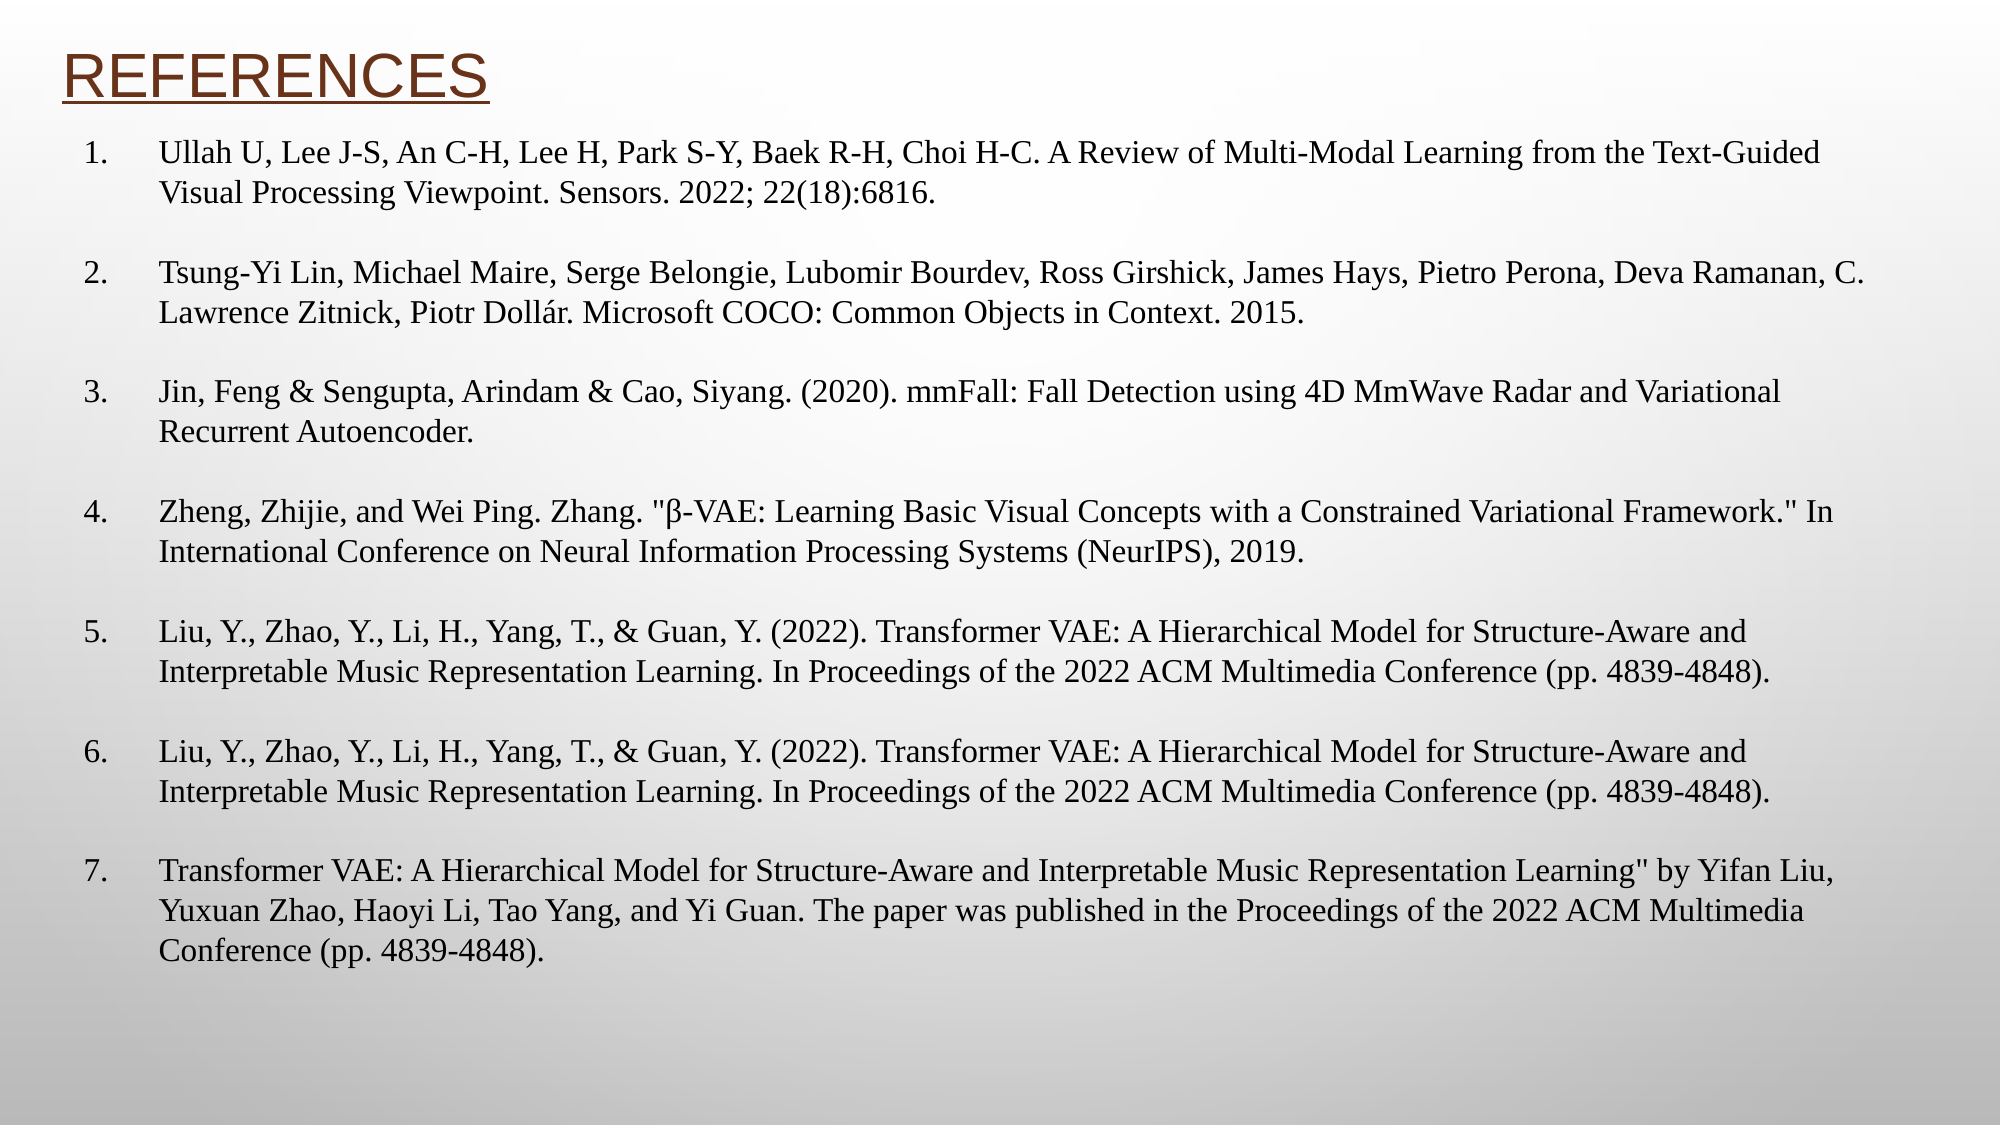

# References
Ullah U, Lee J-S, An C-H, Lee H, Park S-Y, Baek R-H, Choi H-C. A Review of Multi-Modal Learning from the Text-Guided Visual Processing Viewpoint. Sensors. 2022; 22(18):6816.

Tsung-Yi Lin, Michael Maire, Serge Belongie, Lubomir Bourdev, Ross Girshick, James Hays, Pietro Perona, Deva Ramanan, C. Lawrence Zitnick, Piotr Dollár. Microsoft COCO: Common Objects in Context. 2015.

Jin, Feng & Sengupta, Arindam & Cao, Siyang. (2020). mmFall: Fall Detection using 4D MmWave Radar and Variational Recurrent Autoencoder.

Zheng, Zhijie, and Wei Ping. Zhang. "β-VAE: Learning Basic Visual Concepts with a Constrained Variational Framework." In International Conference on Neural Information Processing Systems (NeurIPS), 2019.

Liu, Y., Zhao, Y., Li, H., Yang, T., & Guan, Y. (2022). Transformer VAE: A Hierarchical Model for Structure-Aware and Interpretable Music Representation Learning. In Proceedings of the 2022 ACM Multimedia Conference (pp. 4839-4848).

Liu, Y., Zhao, Y., Li, H., Yang, T., & Guan, Y. (2022). Transformer VAE: A Hierarchical Model for Structure-Aware and Interpretable Music Representation Learning. In Proceedings of the 2022 ACM Multimedia Conference (pp. 4839-4848).

Transformer VAE: A Hierarchical Model for Structure-Aware and Interpretable Music Representation Learning" by Yifan Liu, Yuxuan Zhao, Haoyi Li, Tao Yang, and Yi Guan. The paper was published in the Proceedings of the 2022 ACM Multimedia Conference (pp. 4839-4848).